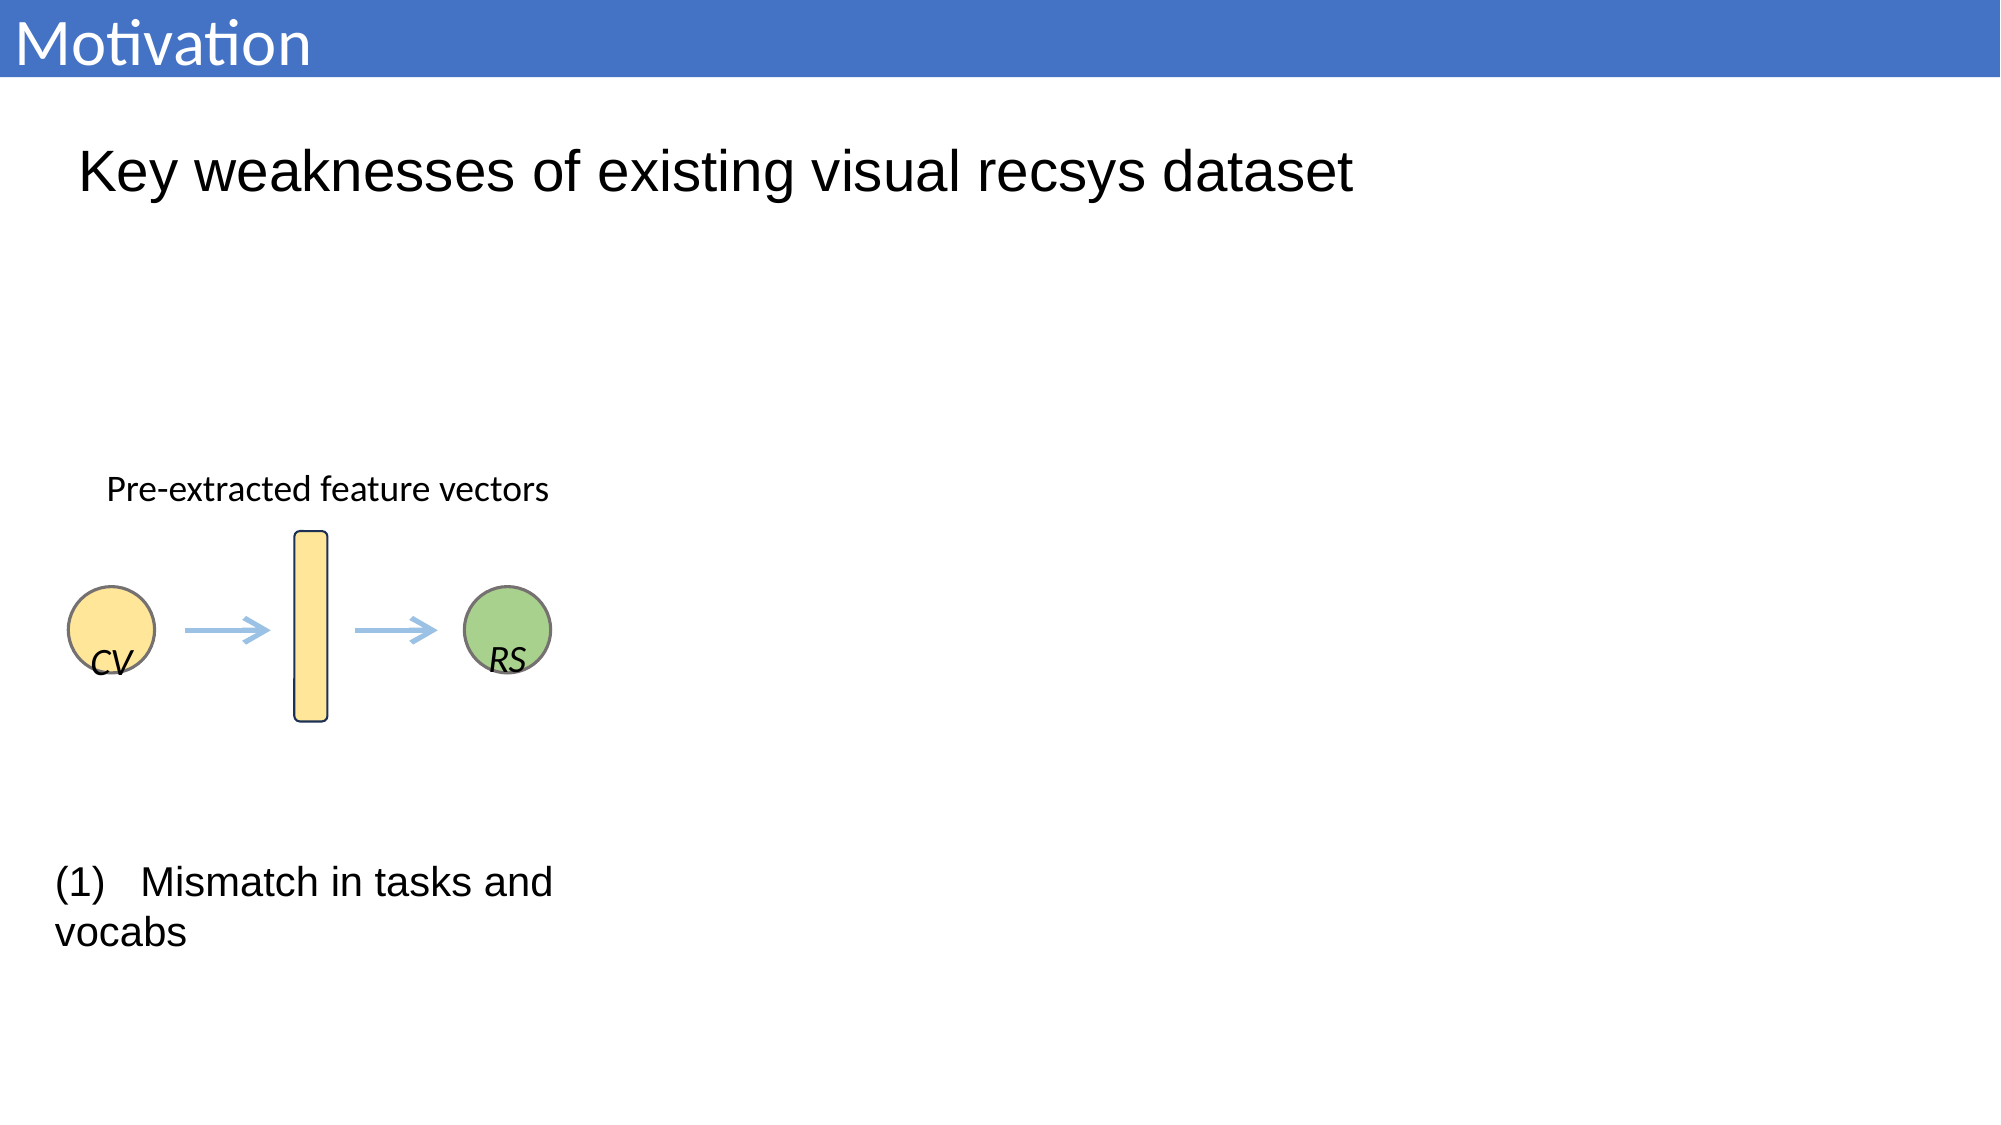

Motivation
Key weaknesses of existing visual recsys dataset
Pre-extracted feature vectors

RS

CV

(1)   Mismatch in tasks and vocabs